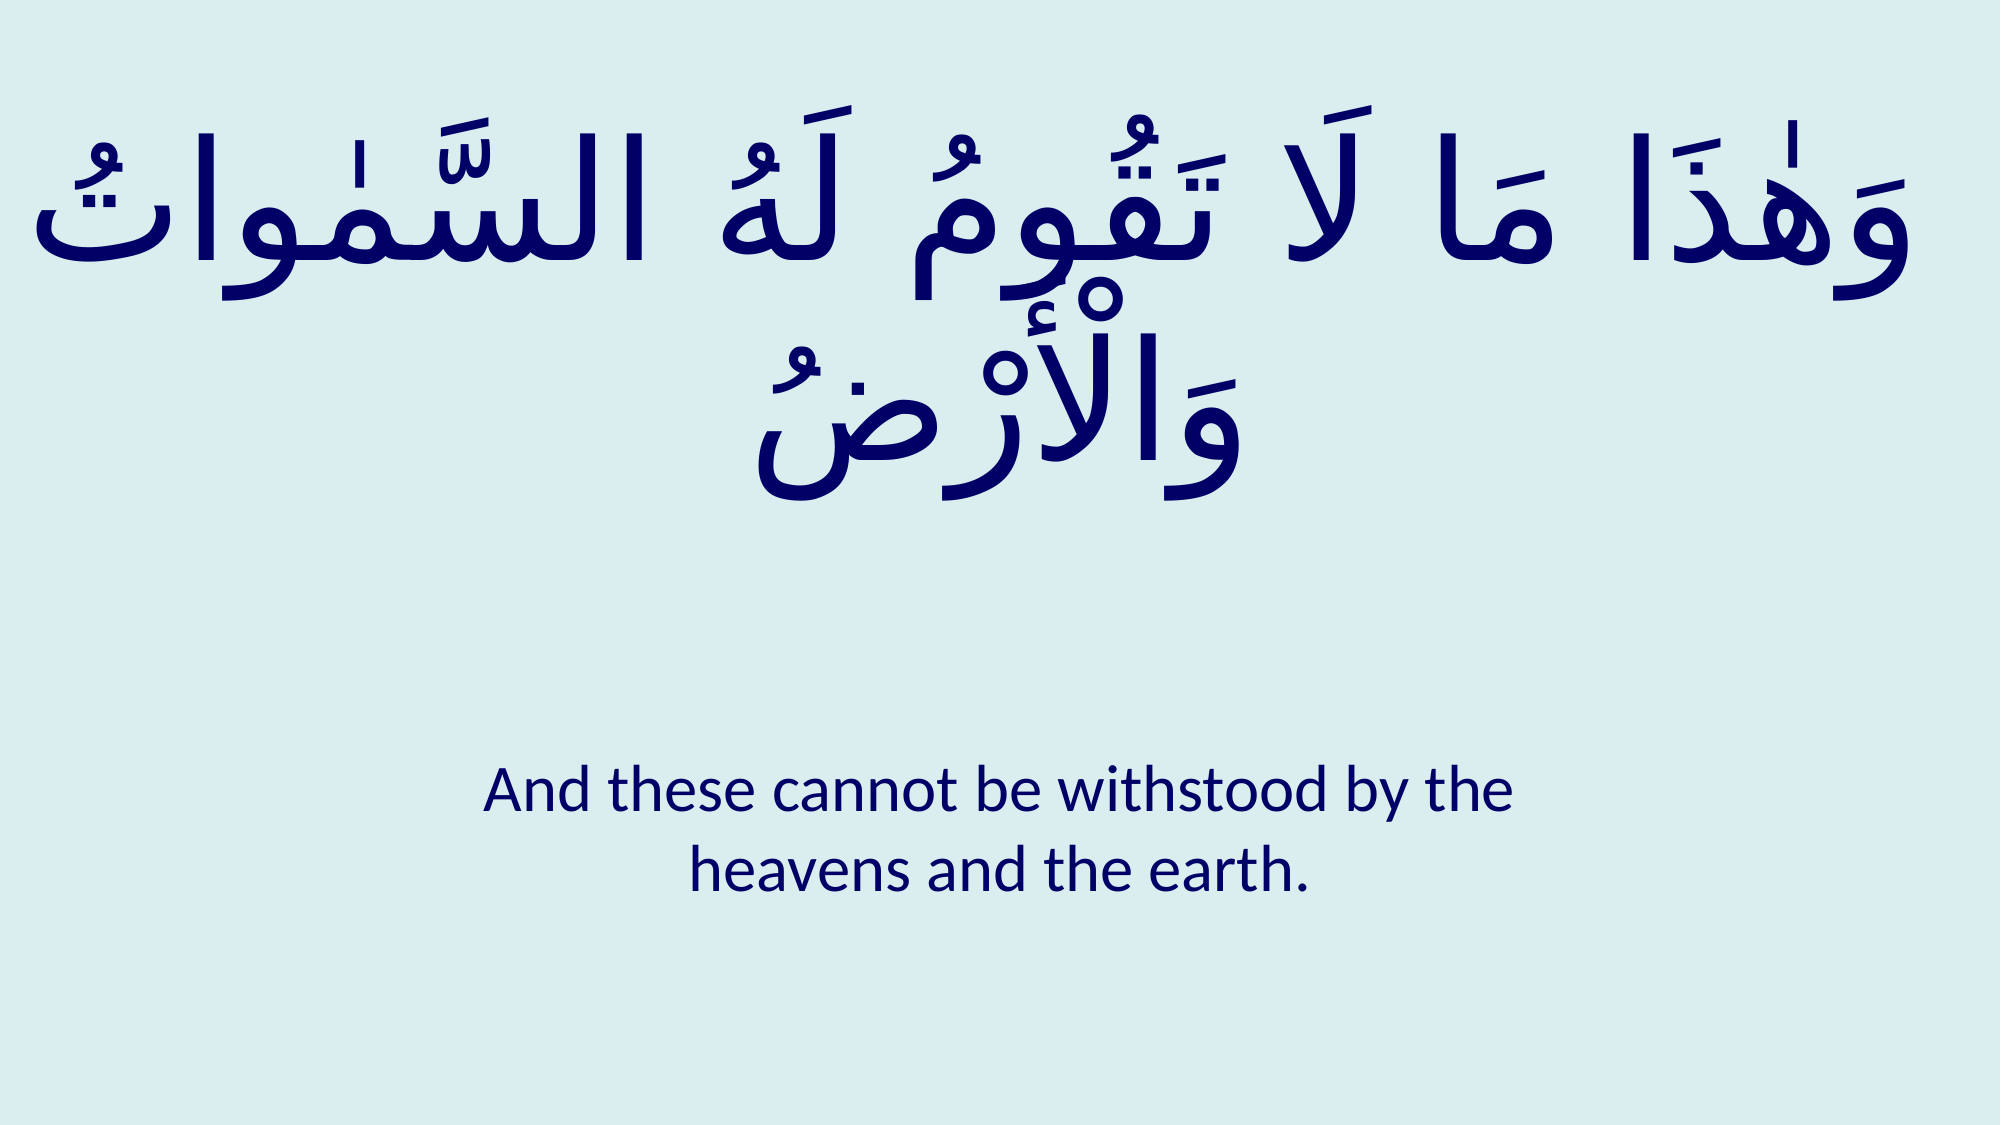

# وَهٰذَا مَا لَا تَقُومُ لَهُ السَّمٰواتُ وَالْأَرْضُ
And these cannot be withstood by the heavens and the earth.